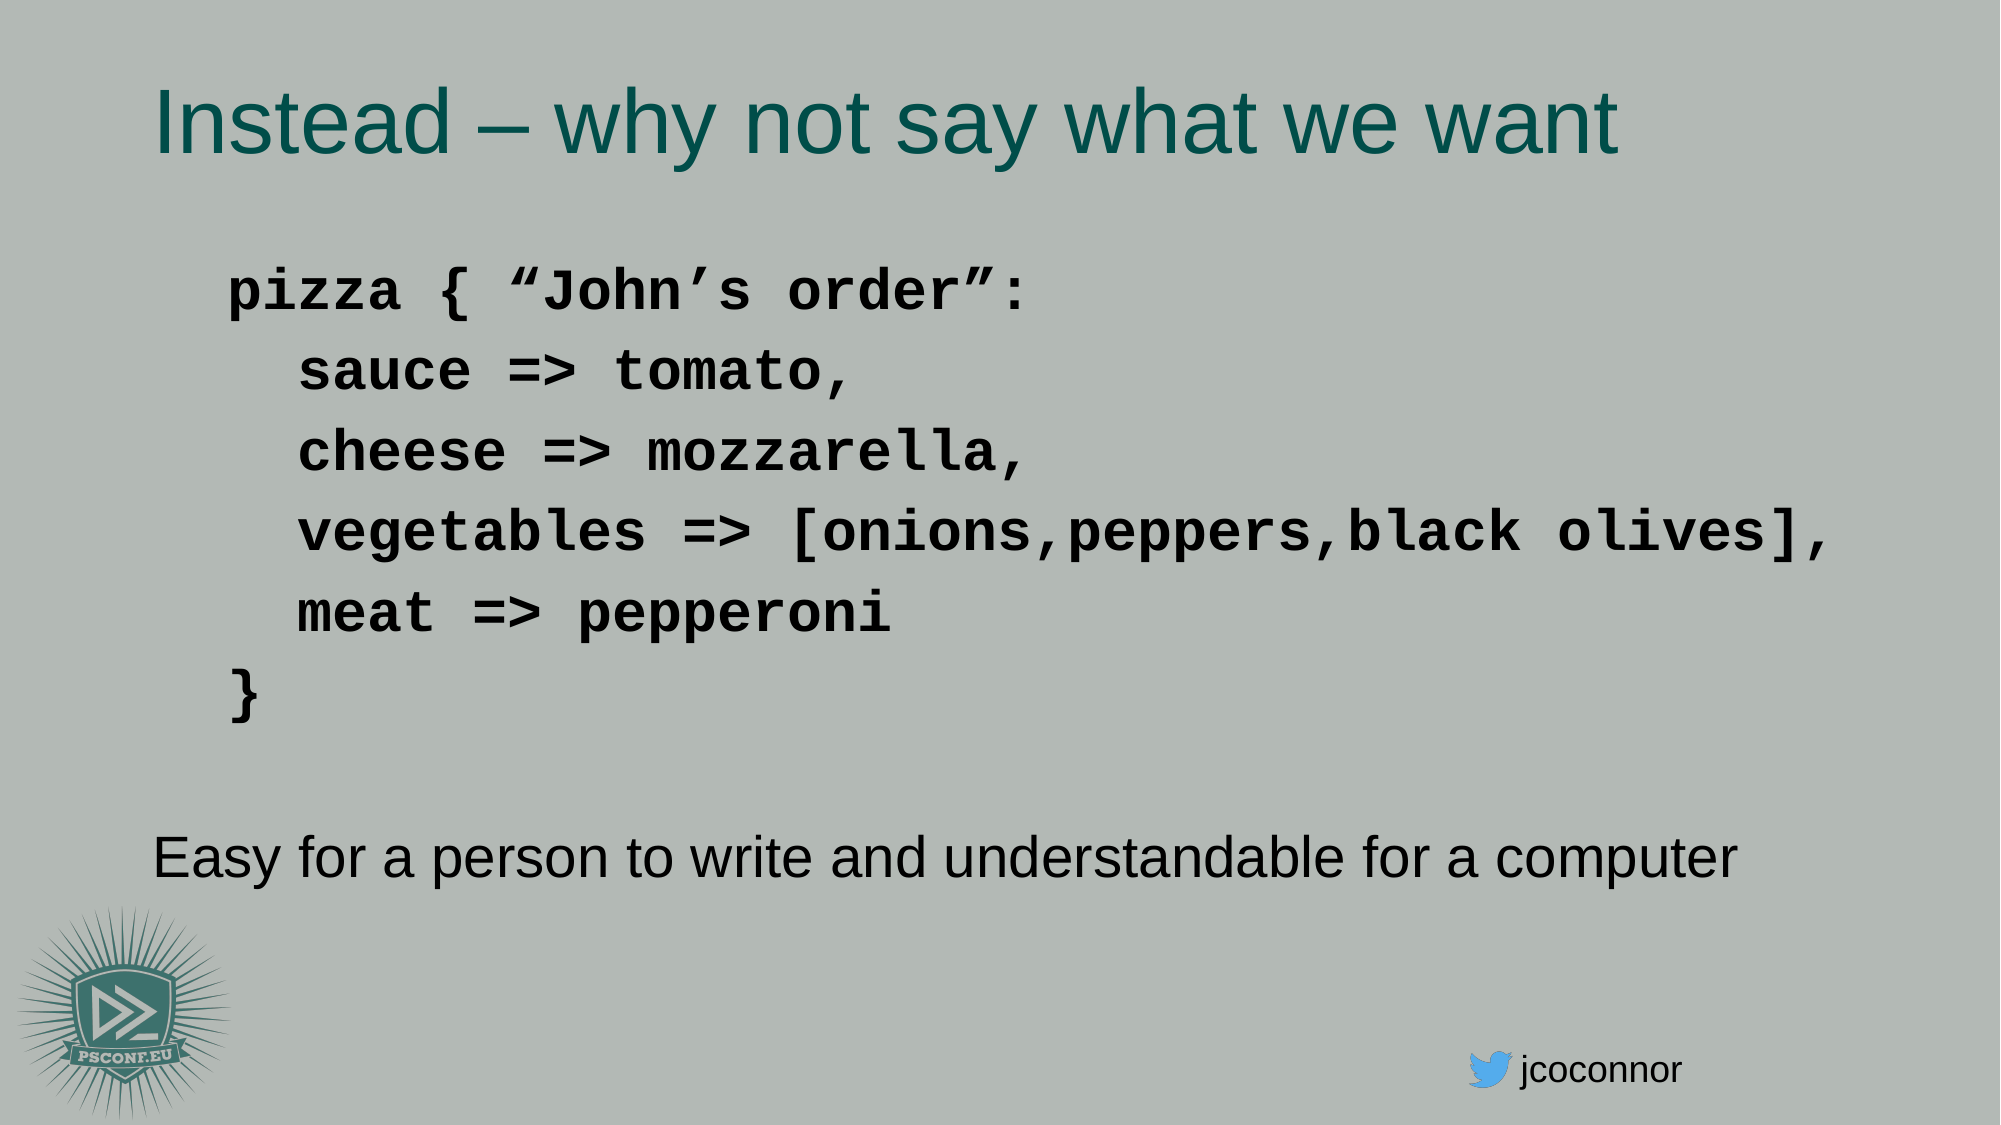

# Instead – why not say what we want
pizza { “John’s order”:
  sauce => tomato,
  cheese => mozzarella,
  vegetables => [onions,peppers,black olives],
  meat => pepperoni
}

Easy for a person to write and understandable for a computer

jcoconnor